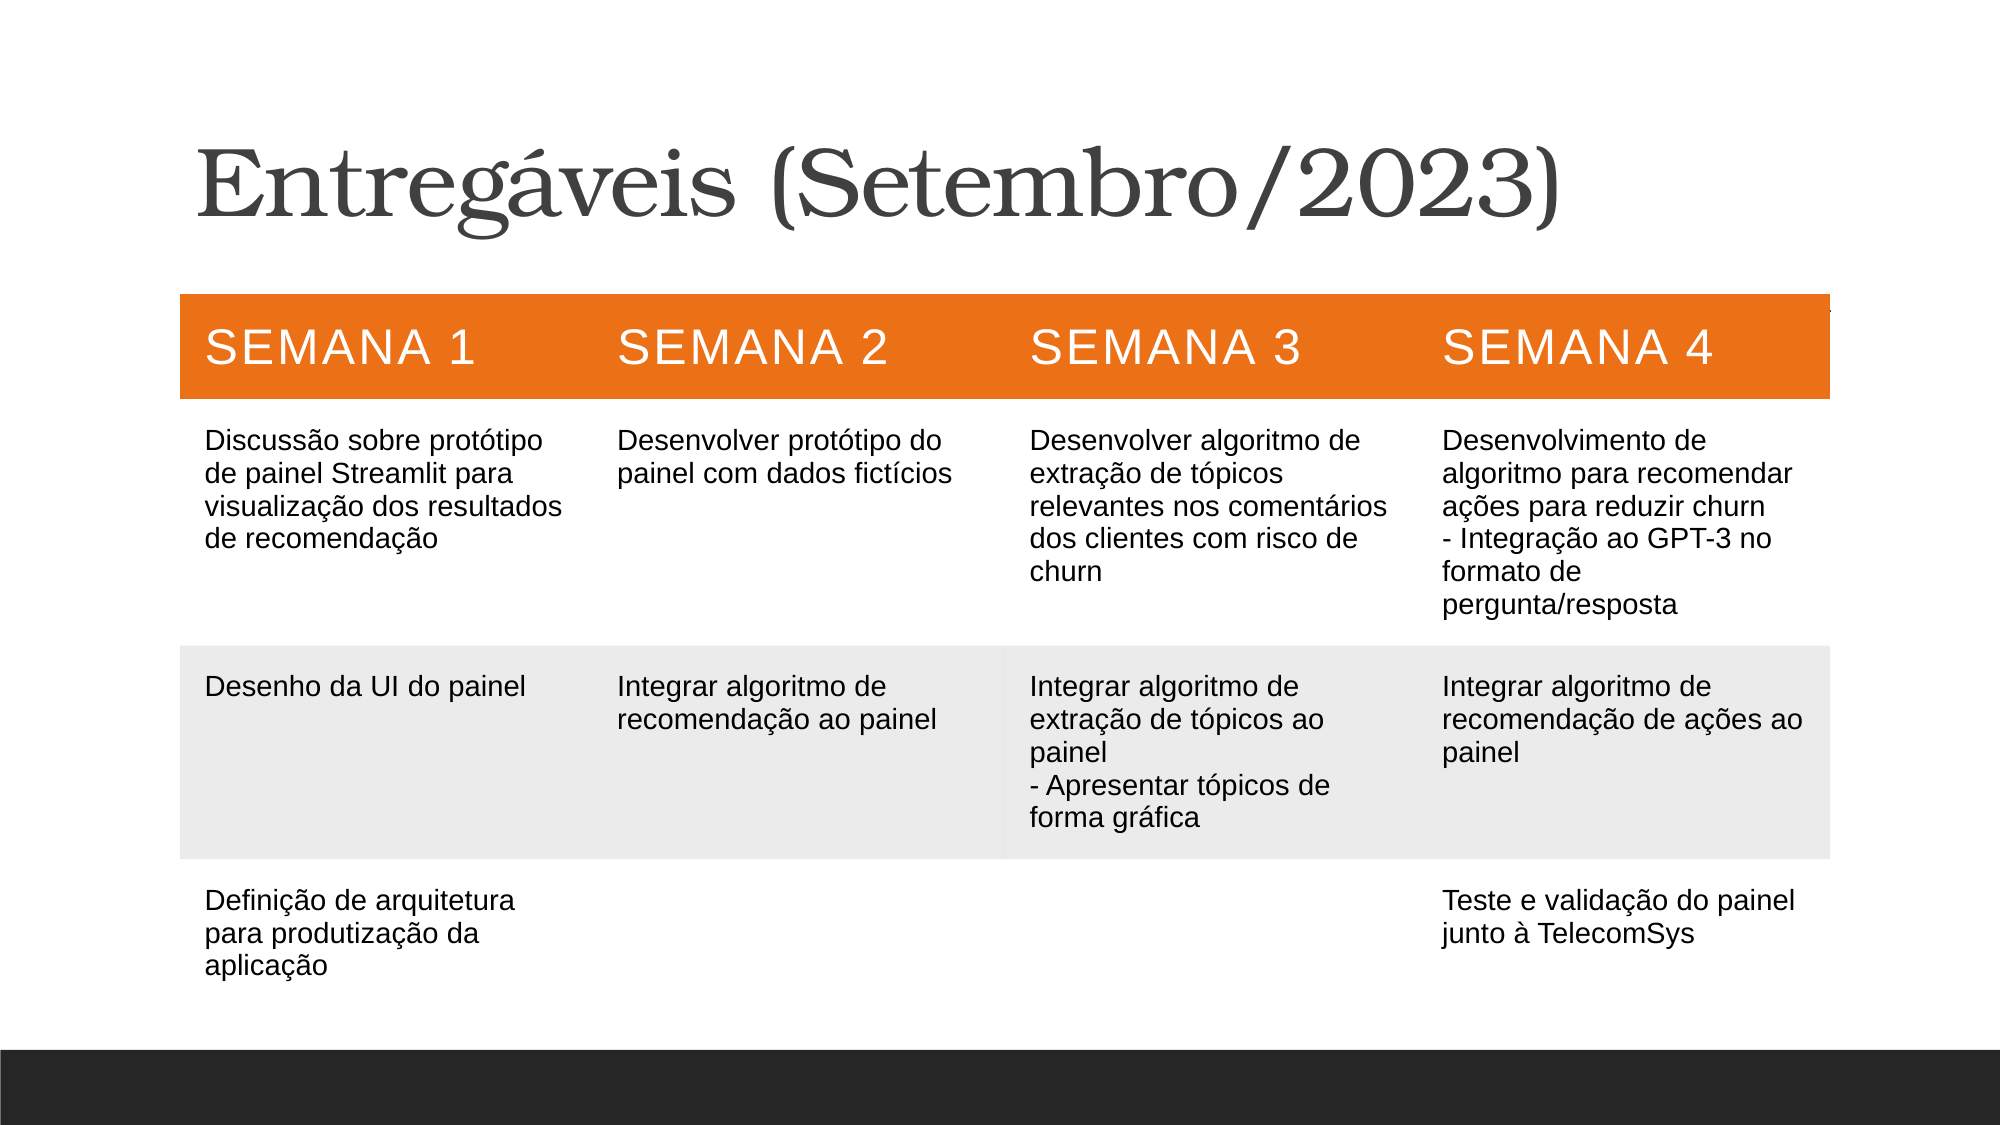

# Entregáveis (Setembro/2023)
| Semana 1 | Semana 2 | Semana 3 | Semana 4 |
| --- | --- | --- | --- |
| Discussão sobre protótipo de painel Streamlit para visualização dos resultados de recomendação | Desenvolver protótipo do painel com dados fictícios | Desenvolver algoritmo de extração de tópicos relevantes nos comentários dos clientes com risco de churn | Desenvolvimento de algoritmo para recomendar ações para reduzir churn - Integração ao GPT-3 no formato de pergunta/resposta |
| Desenho da UI do painel | Integrar algoritmo de recomendação ao painel | Integrar algoritmo de extração de tópicos ao painel - Apresentar tópicos de forma gráfica | Integrar algoritmo de recomendação de ações ao painel |
| Definição de arquitetura para produtização da aplicação |  |  | Teste e validação do painel junto à TelecomSys |